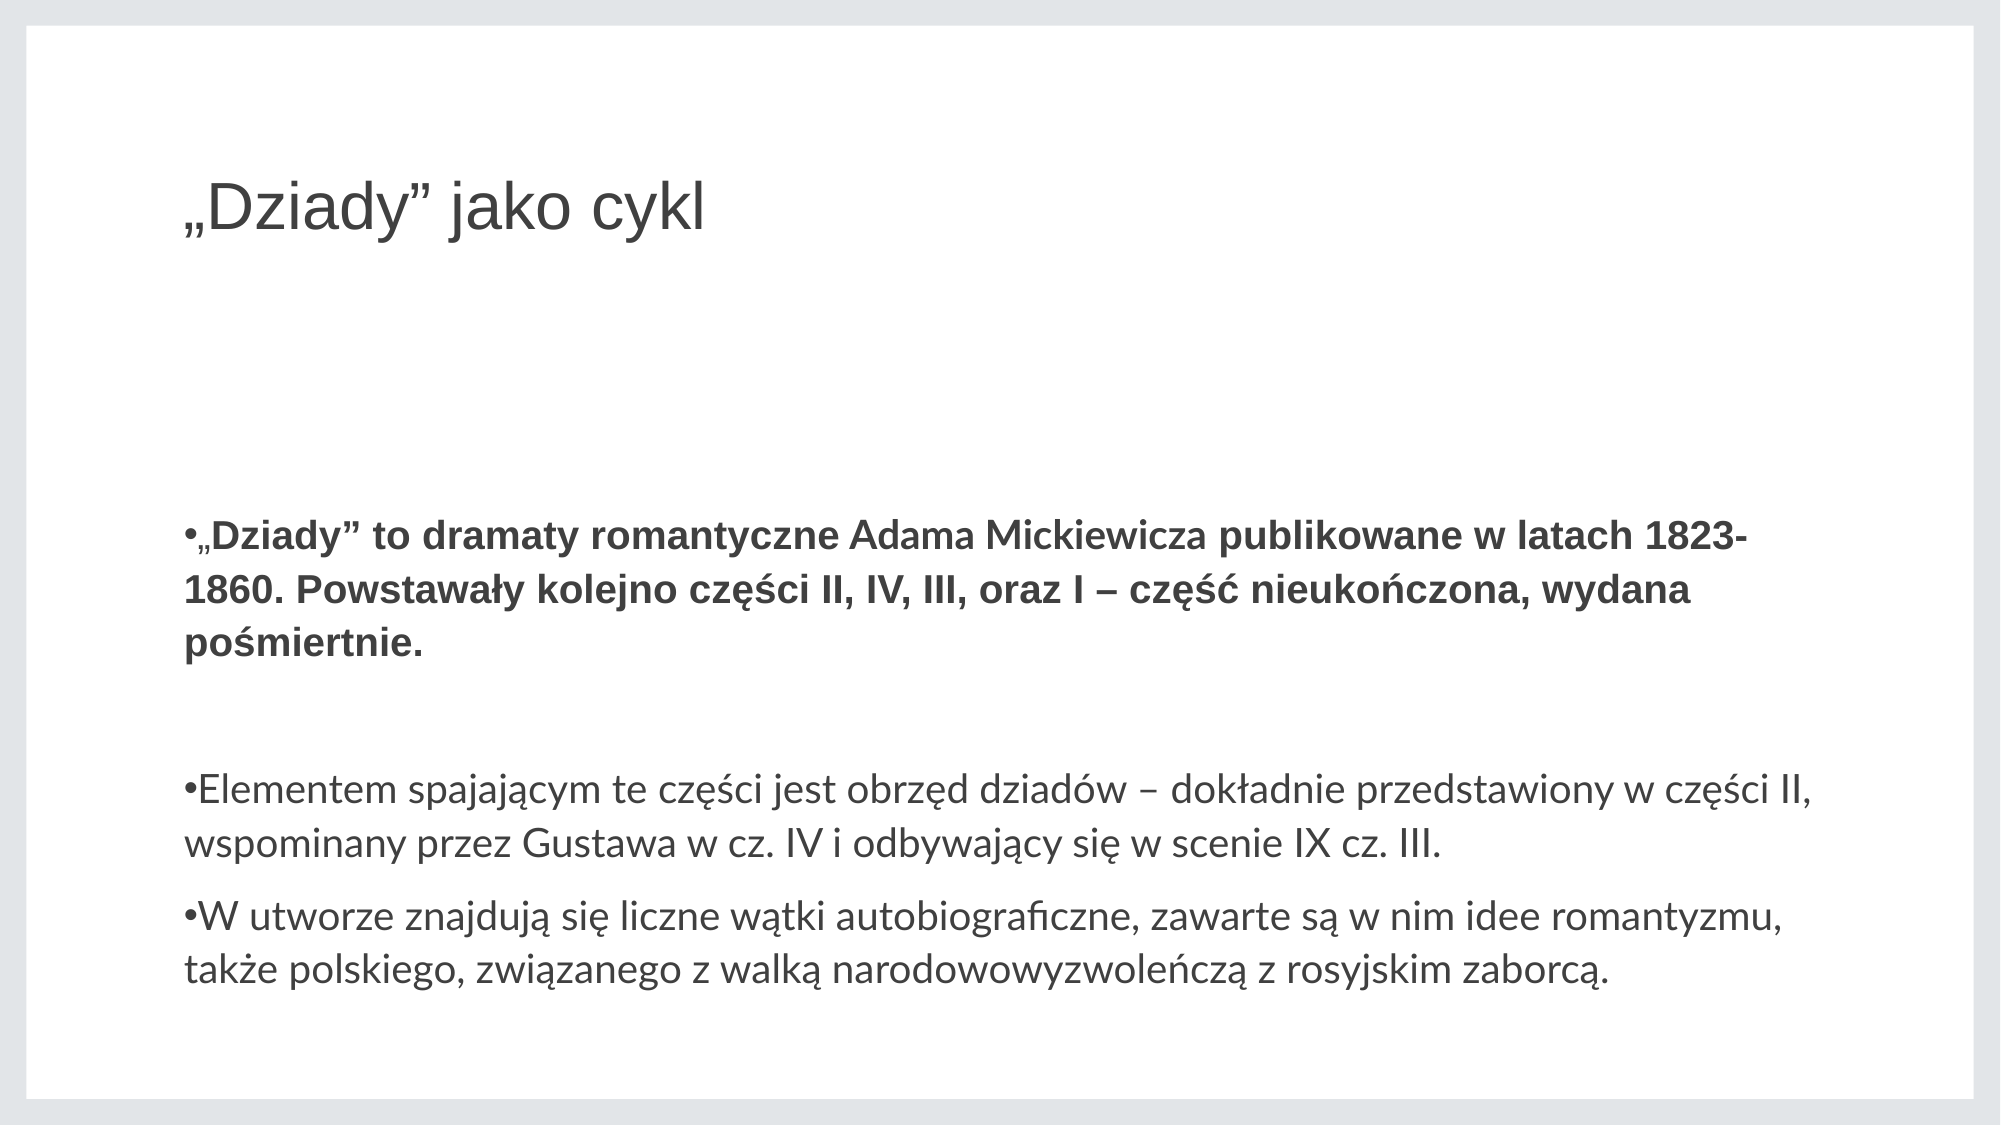

# „Dziady” jako cykl

„Dziady” to dramaty romantyczne Adama Mickiewicza publikowane w latach 1823-1860. Powstawały kolejno części II, IV, III, oraz I – część nieukończona, wydana pośmiertnie.

Elementem spajającym te części jest obrzęd dziadów – dokładnie przedstawiony w części II, wspominany przez Gustawa w cz. IV i odbywający się w scenie IX cz. III.
W utworze znajdują się liczne wątki autobiograficzne, zawarte są w nim idee romantyzmu, także polskiego, związanego z walką narodowowyzwoleńczą z rosyjskim zaborcą.